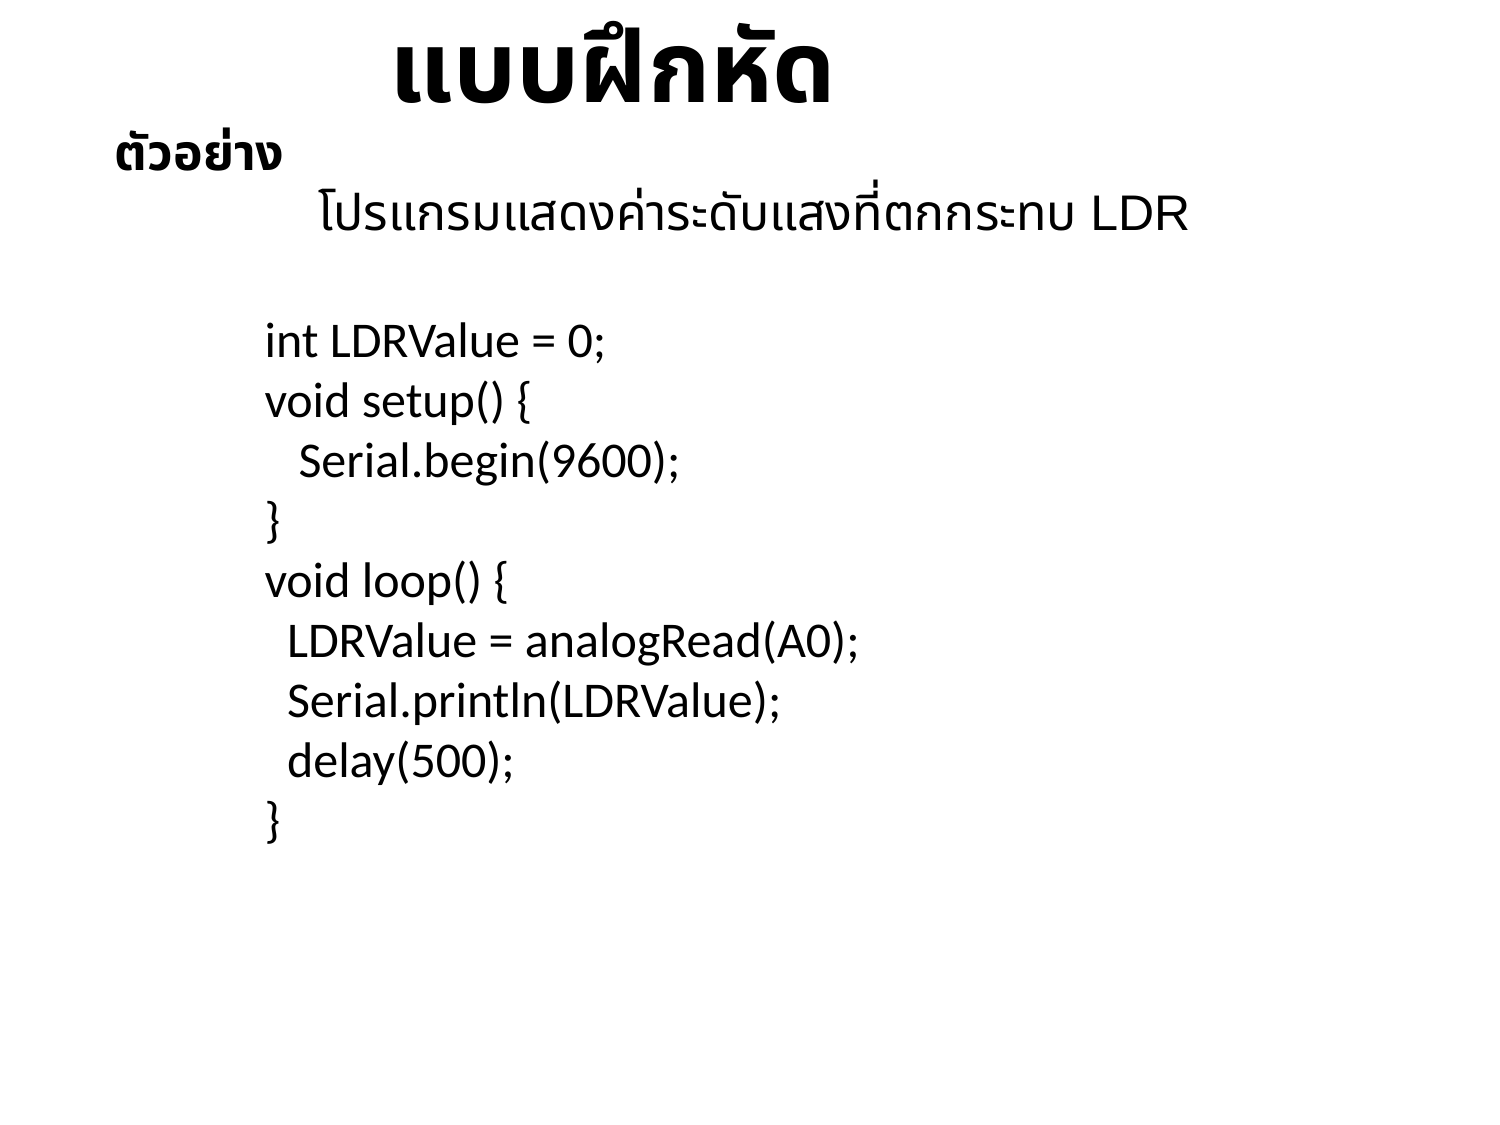

แบบฝึกหัด
ตัวอย่าง
			โปรแกรมแสดงค่าระดับแสงที่ตกกระทบ LDR

int LDRValue = 0;
void setup() {
   Serial.begin(9600);
}
void loop() {
  LDRValue = analogRead(A0);
  Serial.println(LDRValue);
  delay(500);
}